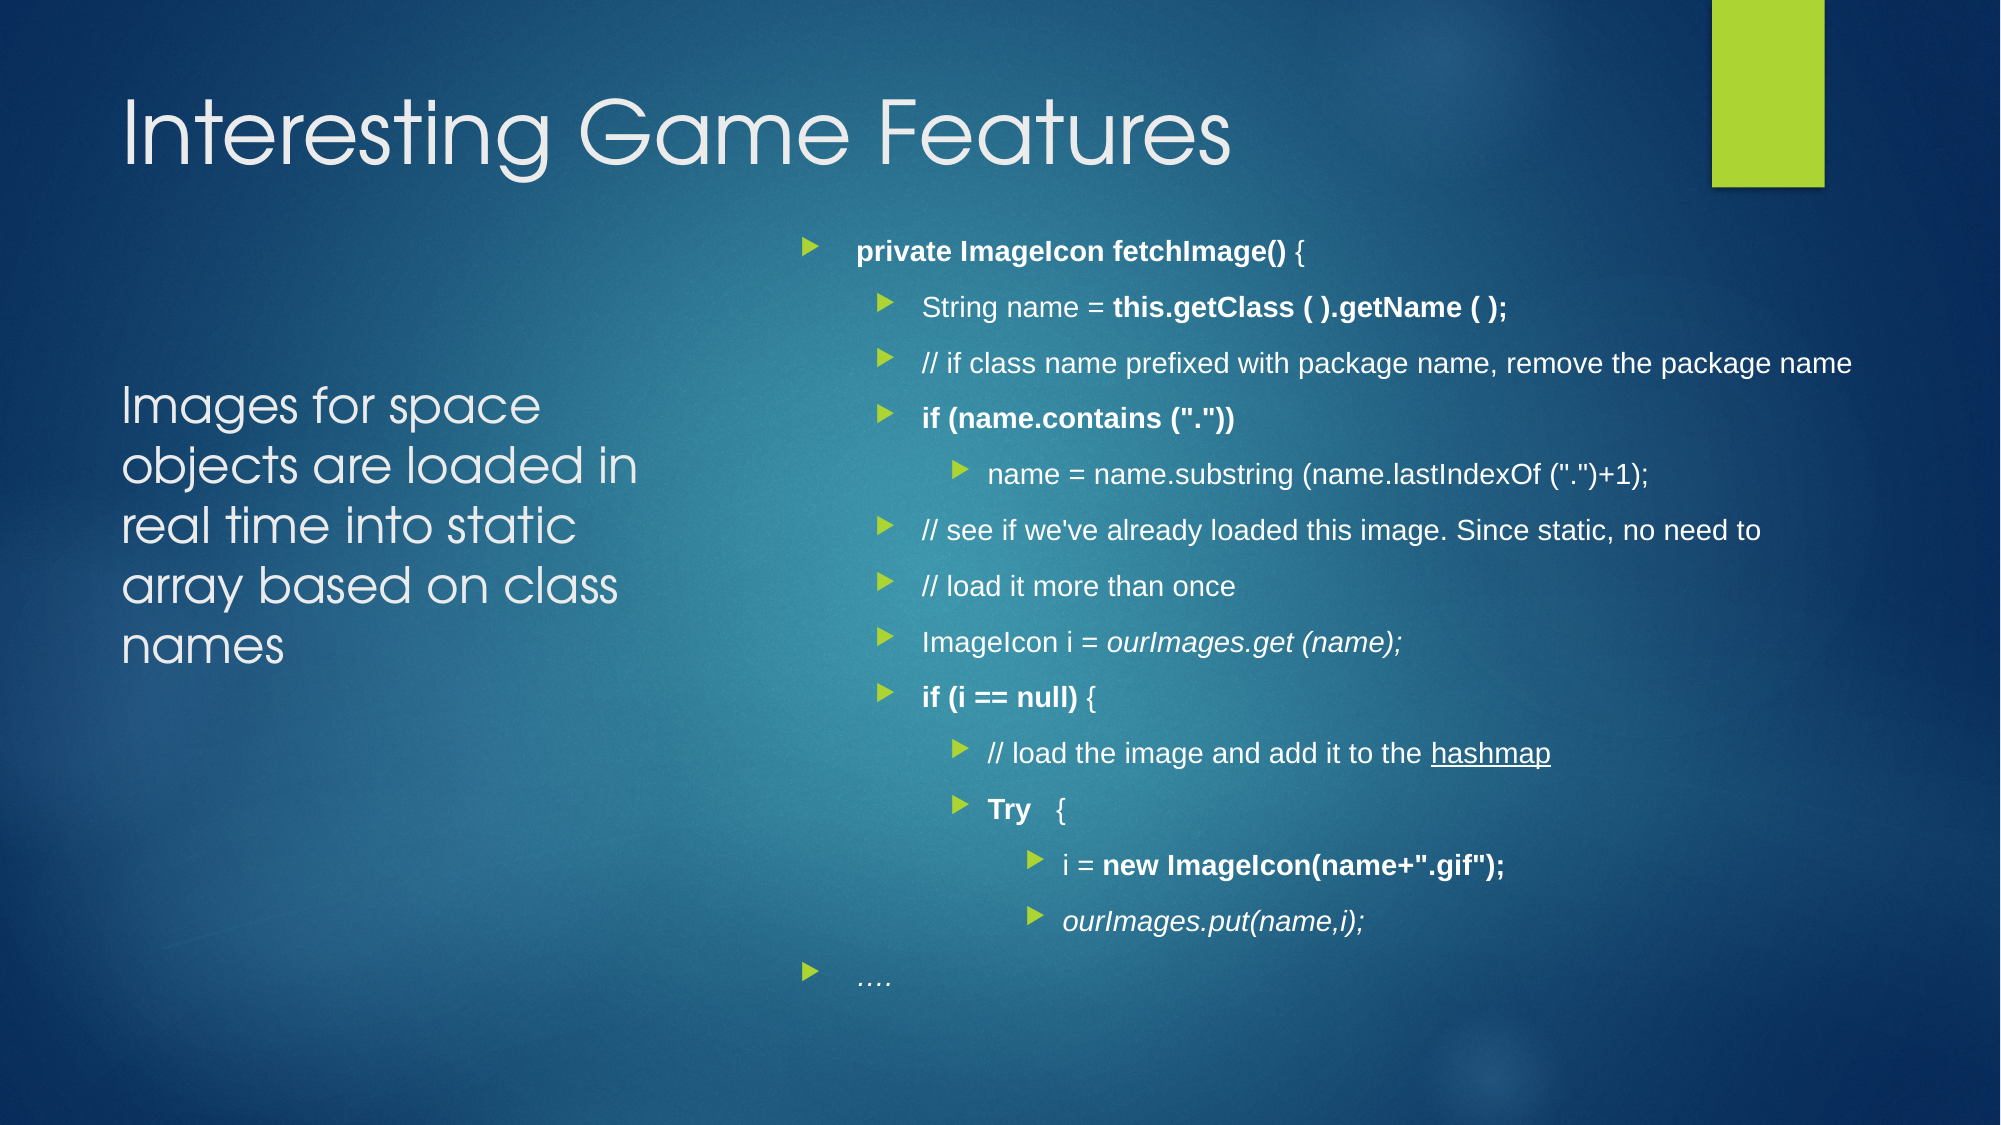

Interesting Game Features
private ImageIcon fetchImage() {
String name = this.getClass ( ).getName ( );
// if class name prefixed with package name, remove the package name
if (name.contains ("."))
name = name.substring (name.lastIndexOf (".")+1);
// see if we've already loaded this image. Since static, no need to
// load it more than once
ImageIcon i = ourImages.get (name);
if (i == null) {
// load the image and add it to the hashmap
Try   {
i = new ImageIcon(name+".gif");
ourImages.put(name,i);
….
# Images for space objects are loaded in real time into static array based on class names